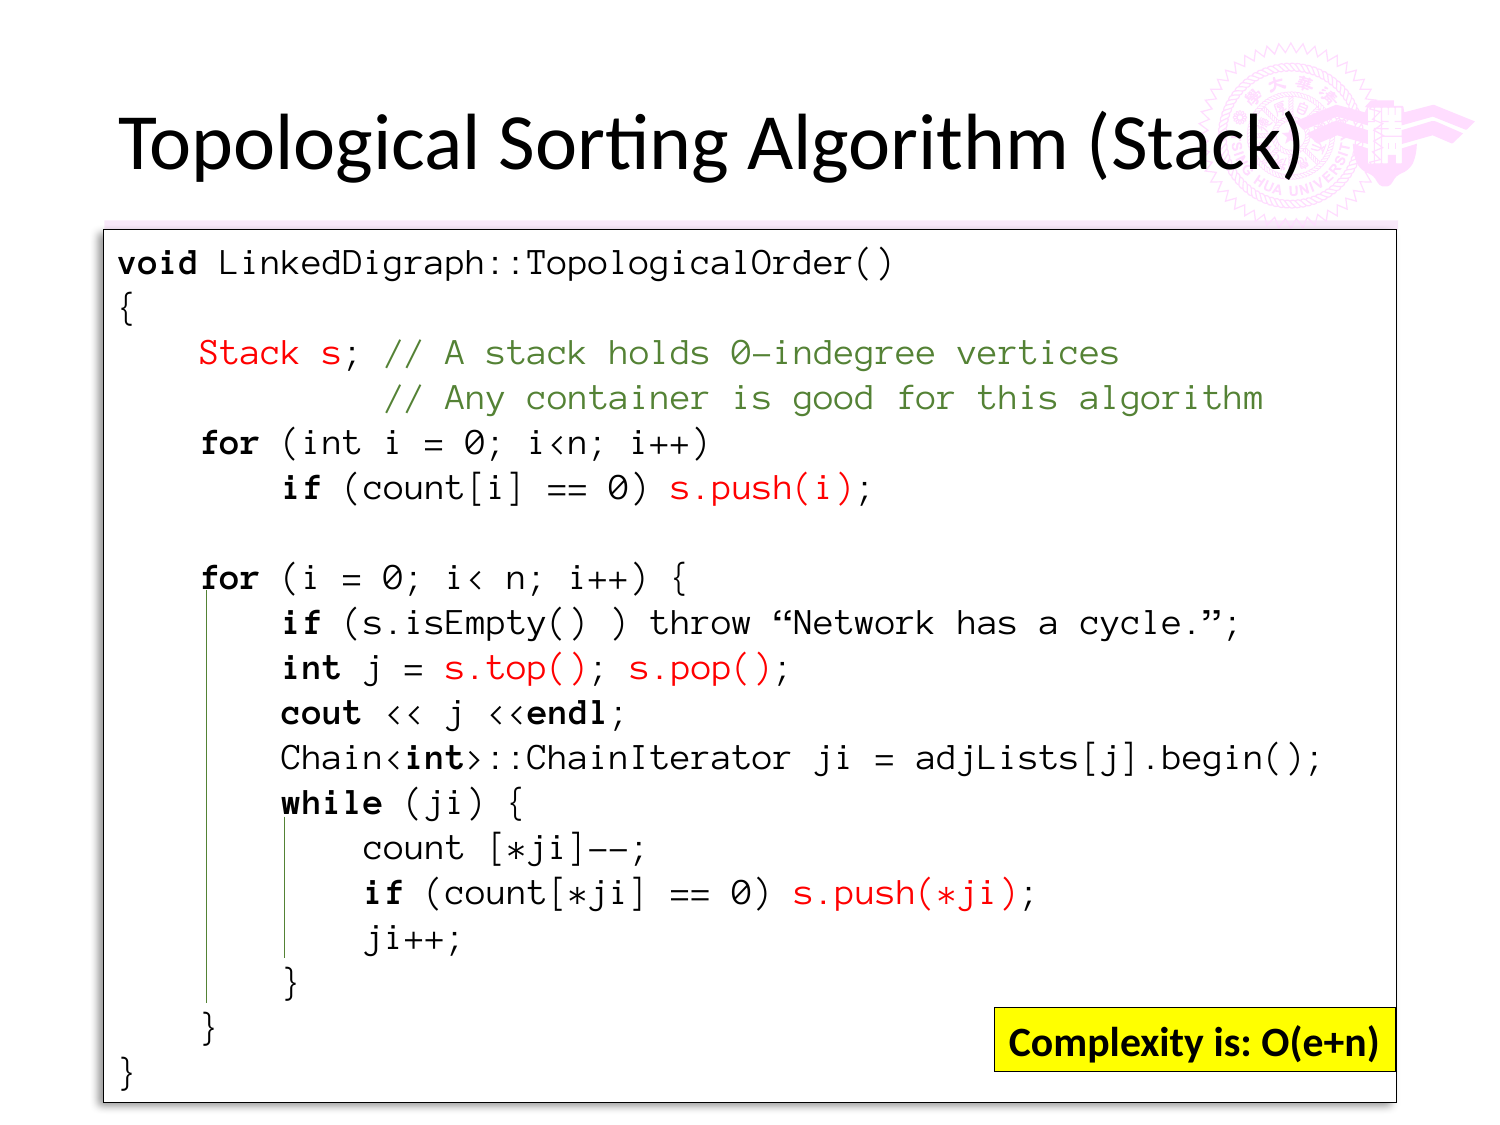

# Topological Sorting Algorithm (Stack)
void LinkedDigraph::TopologicalOrder()
{
    Stack s; // A stack holds 0-indegree vertices
             // Any container is good for this algorithm
    for (int i = 0; i<n; i++)
        if (count[i] == 0) s.push(i);

    for (i = 0; i< n; i++) {
        if (s.isEmpty() ) throw “Network has a cycle.”;
        int j = s.top(); s.pop();
        cout << j <<endl;
        Chain<int>::ChainIterator ji = adjLists[j].begin();
        while (ji) {
            count [*ji]--;
            if (count[*ji] == 0) s.push(*ji);
            ji++;
        }
    }
}
Complexity is: O(e+n)
265